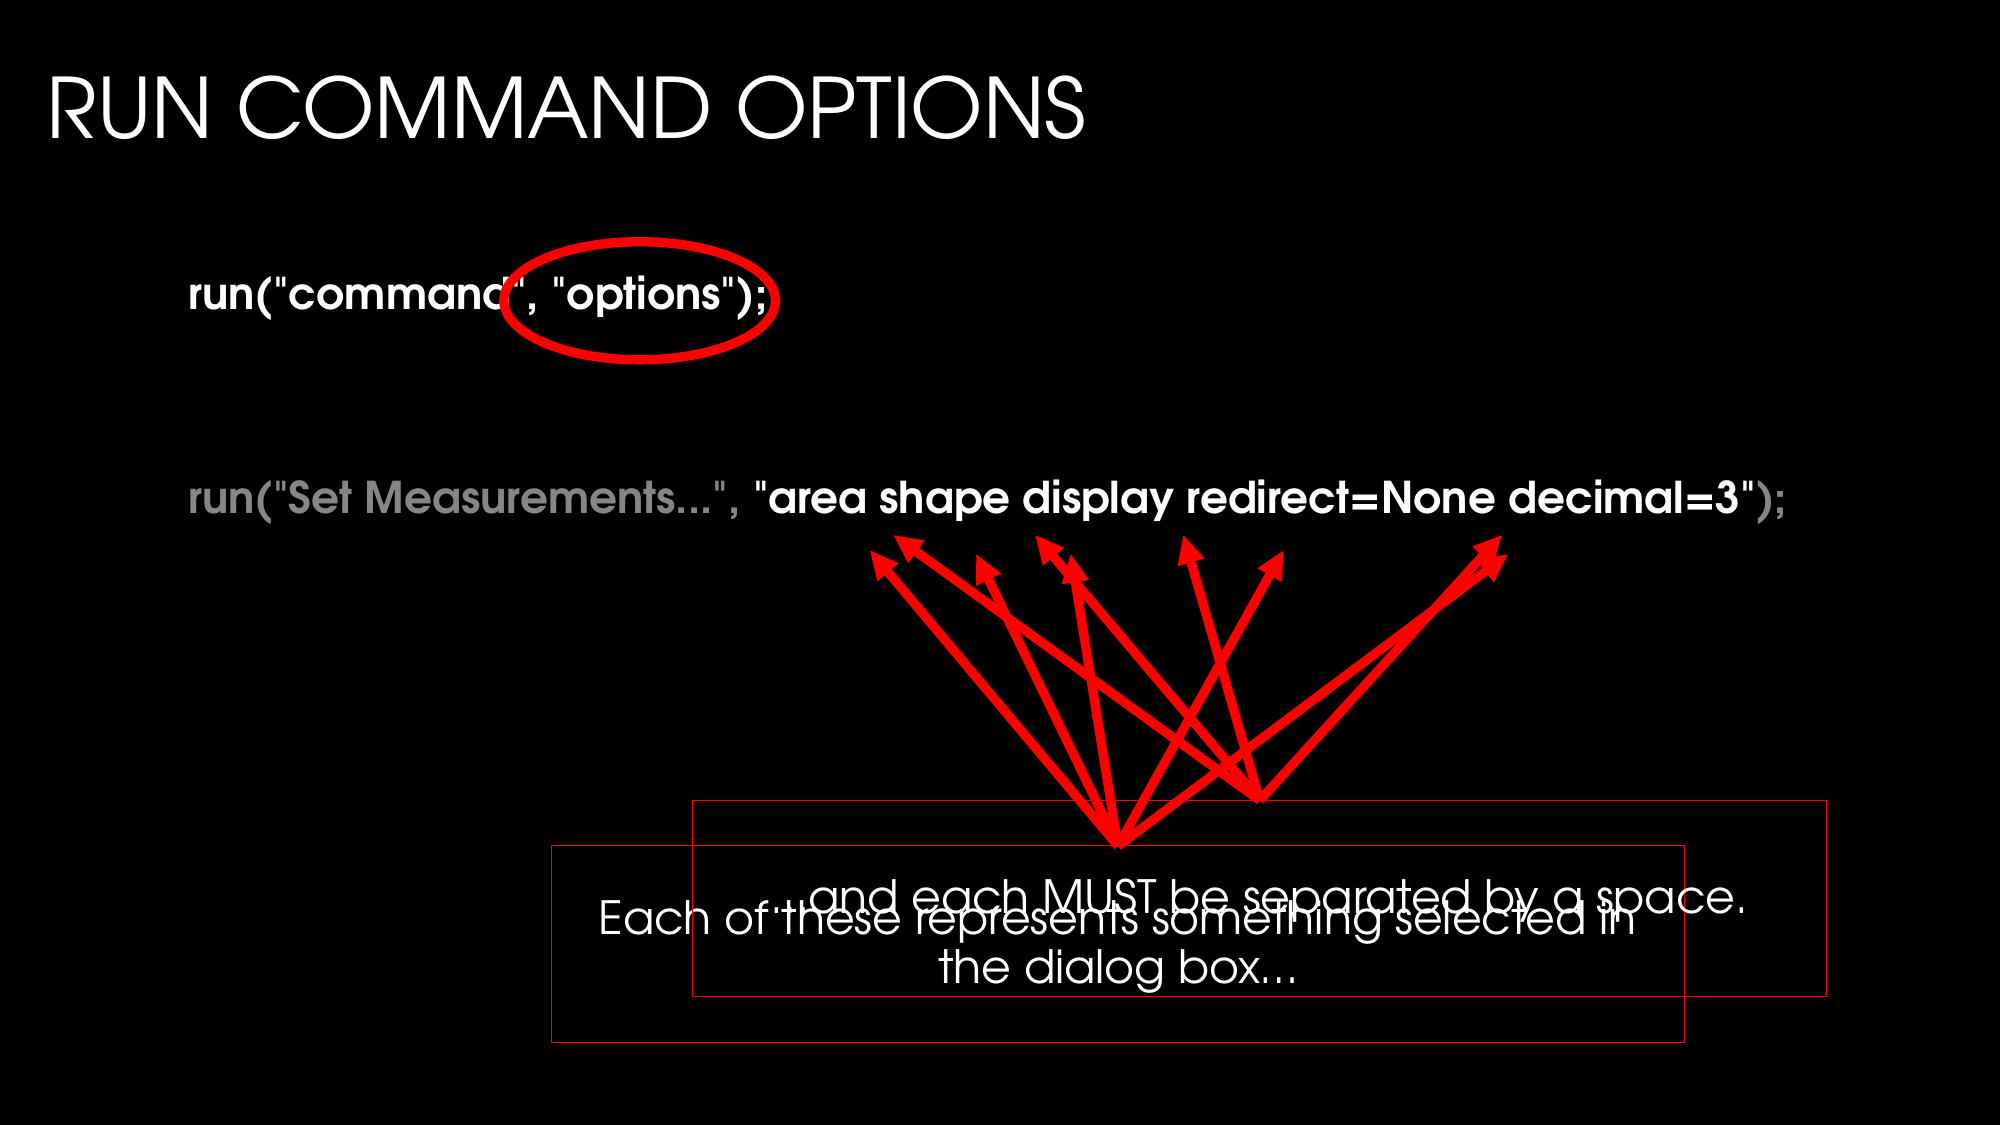

# Run command OPTIONS

run("command", "options");

run("Set Measurements...", "area shape display redirect=None decimal=3");

…and each MUST be separated by a space.
Each of these represents something selected in the dialog box…